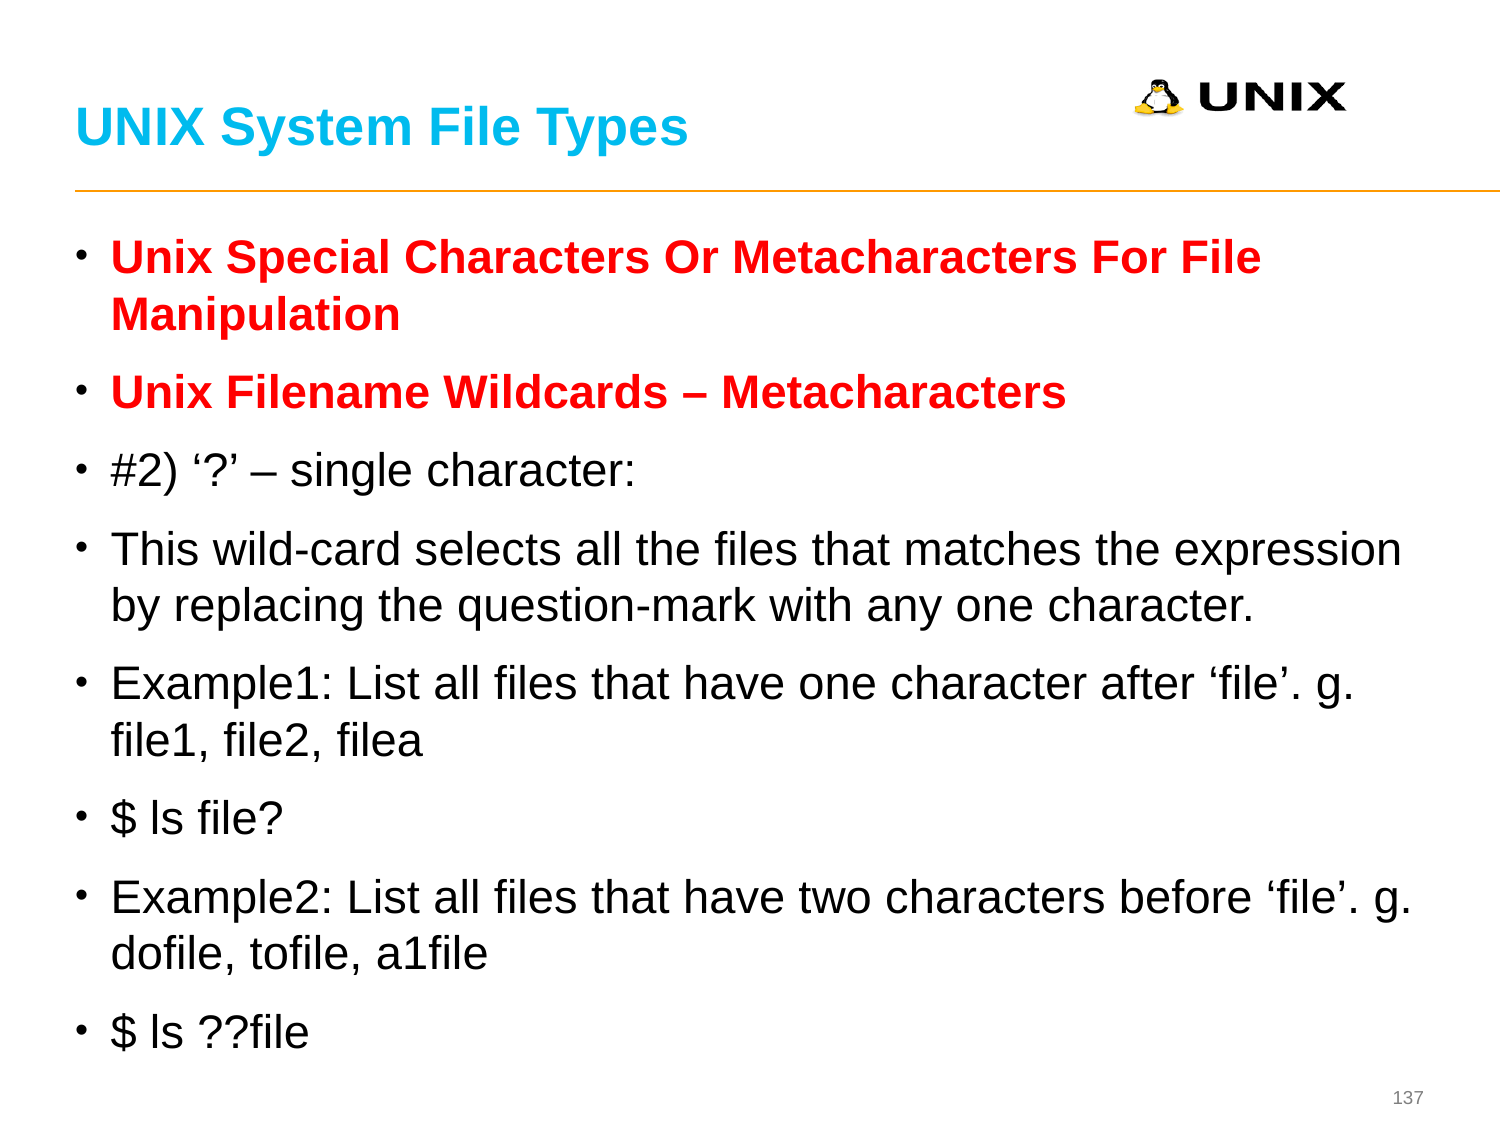

# UNIX System File Types
Unix Special Characters Or Metacharacters For File Manipulation
Unix Filename Wildcards – Metacharacters
#2) ‘?’ – single character:
This wild-card selects all the files that matches the expression by replacing the question-mark with any one character.
Example1: List all files that have one character after ‘file’. g. file1, file2, filea
$ ls file?
Example2: List all files that have two characters before ‘file’. g. dofile, tofile, a1file
$ ls ??file